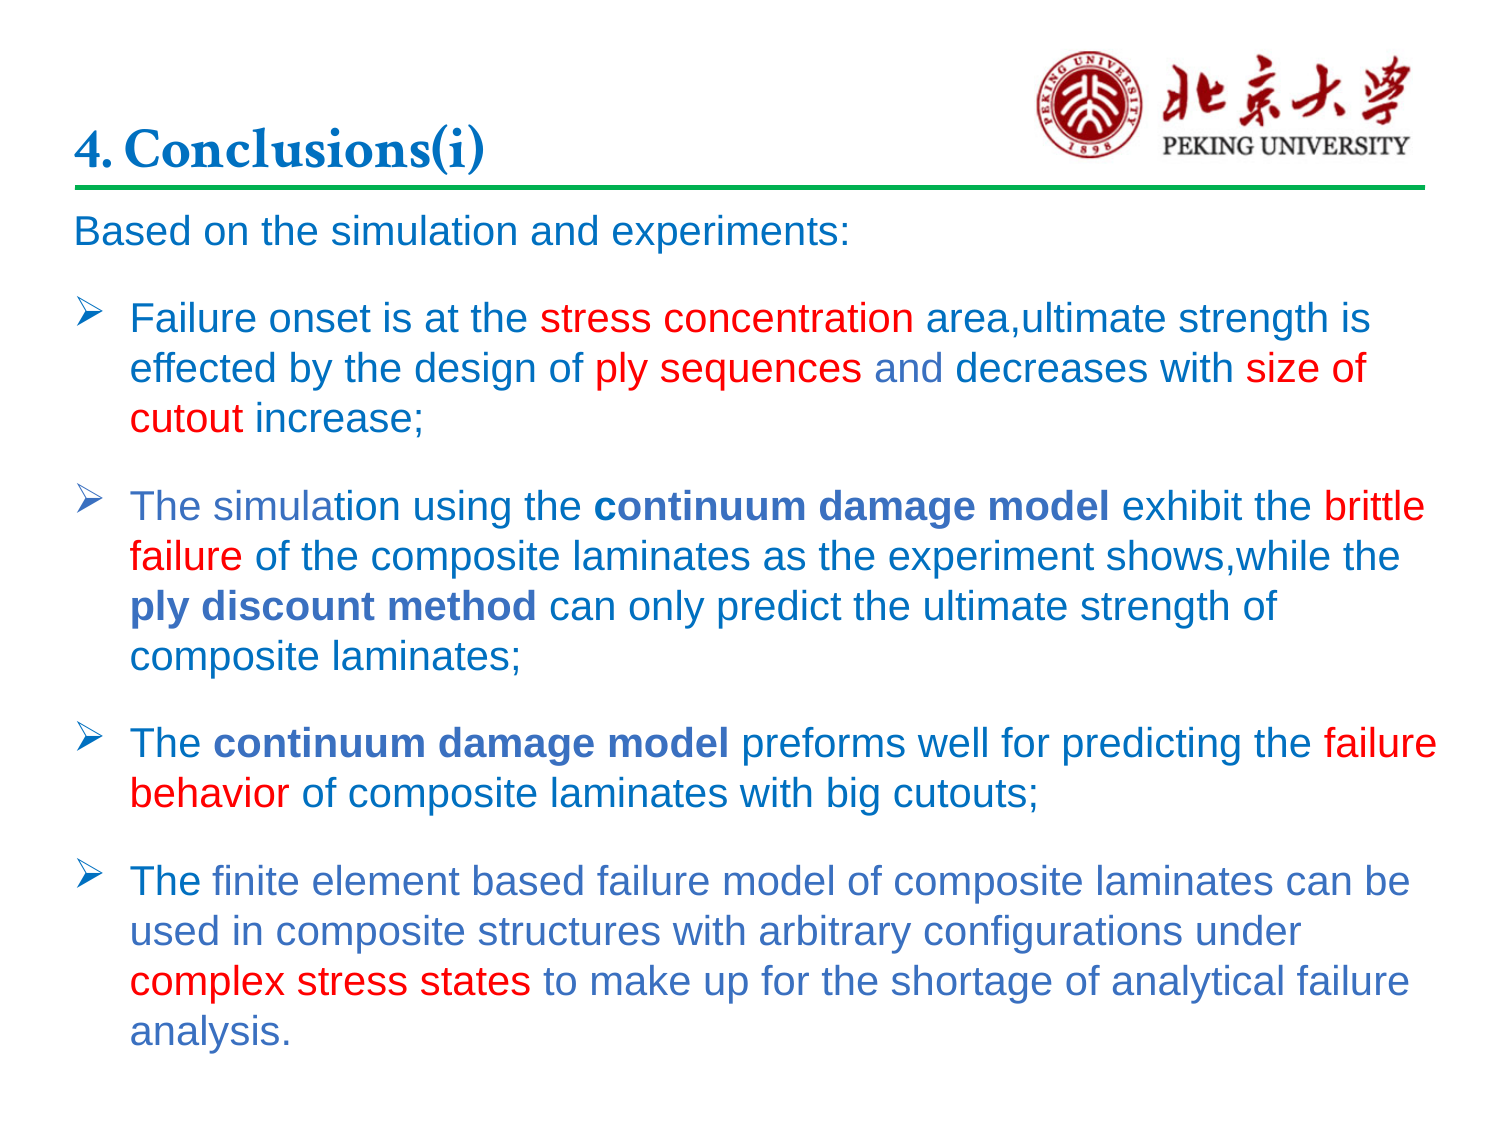

# 4. Conclusions(i)
Based on the simulation and experiments:
Failure onset is at the stress concentration area,ultimate strength is effected by the design of ply sequences and decreases with size of cutout increase;
The simulation using the continuum damage model exhibit the brittle failure of the composite laminates as the experiment shows,while the ply discount method can only predict the ultimate strength of composite laminates;
The continuum damage model preforms well for predicting the failure behavior of composite laminates with big cutouts;
The finite element based failure model of composite laminates can be used in composite structures with arbitrary configurations under complex stress states to make up for the shortage of analytical failure analysis.

16